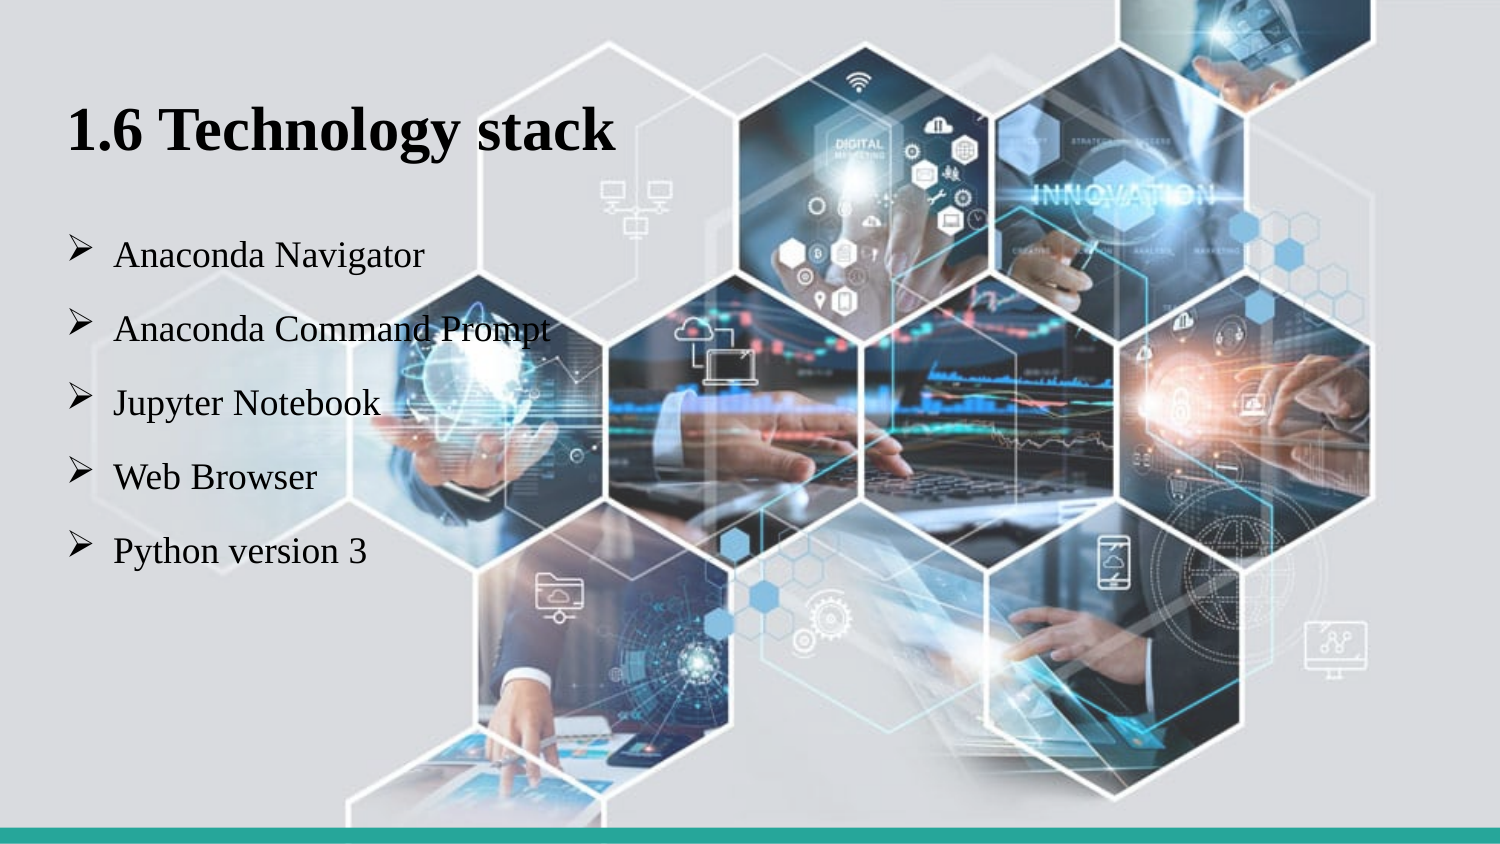

# 1.6 Technology stack
Anaconda Navigator
Anaconda Command Prompt
Jupyter Notebook
Web Browser
Python version 3